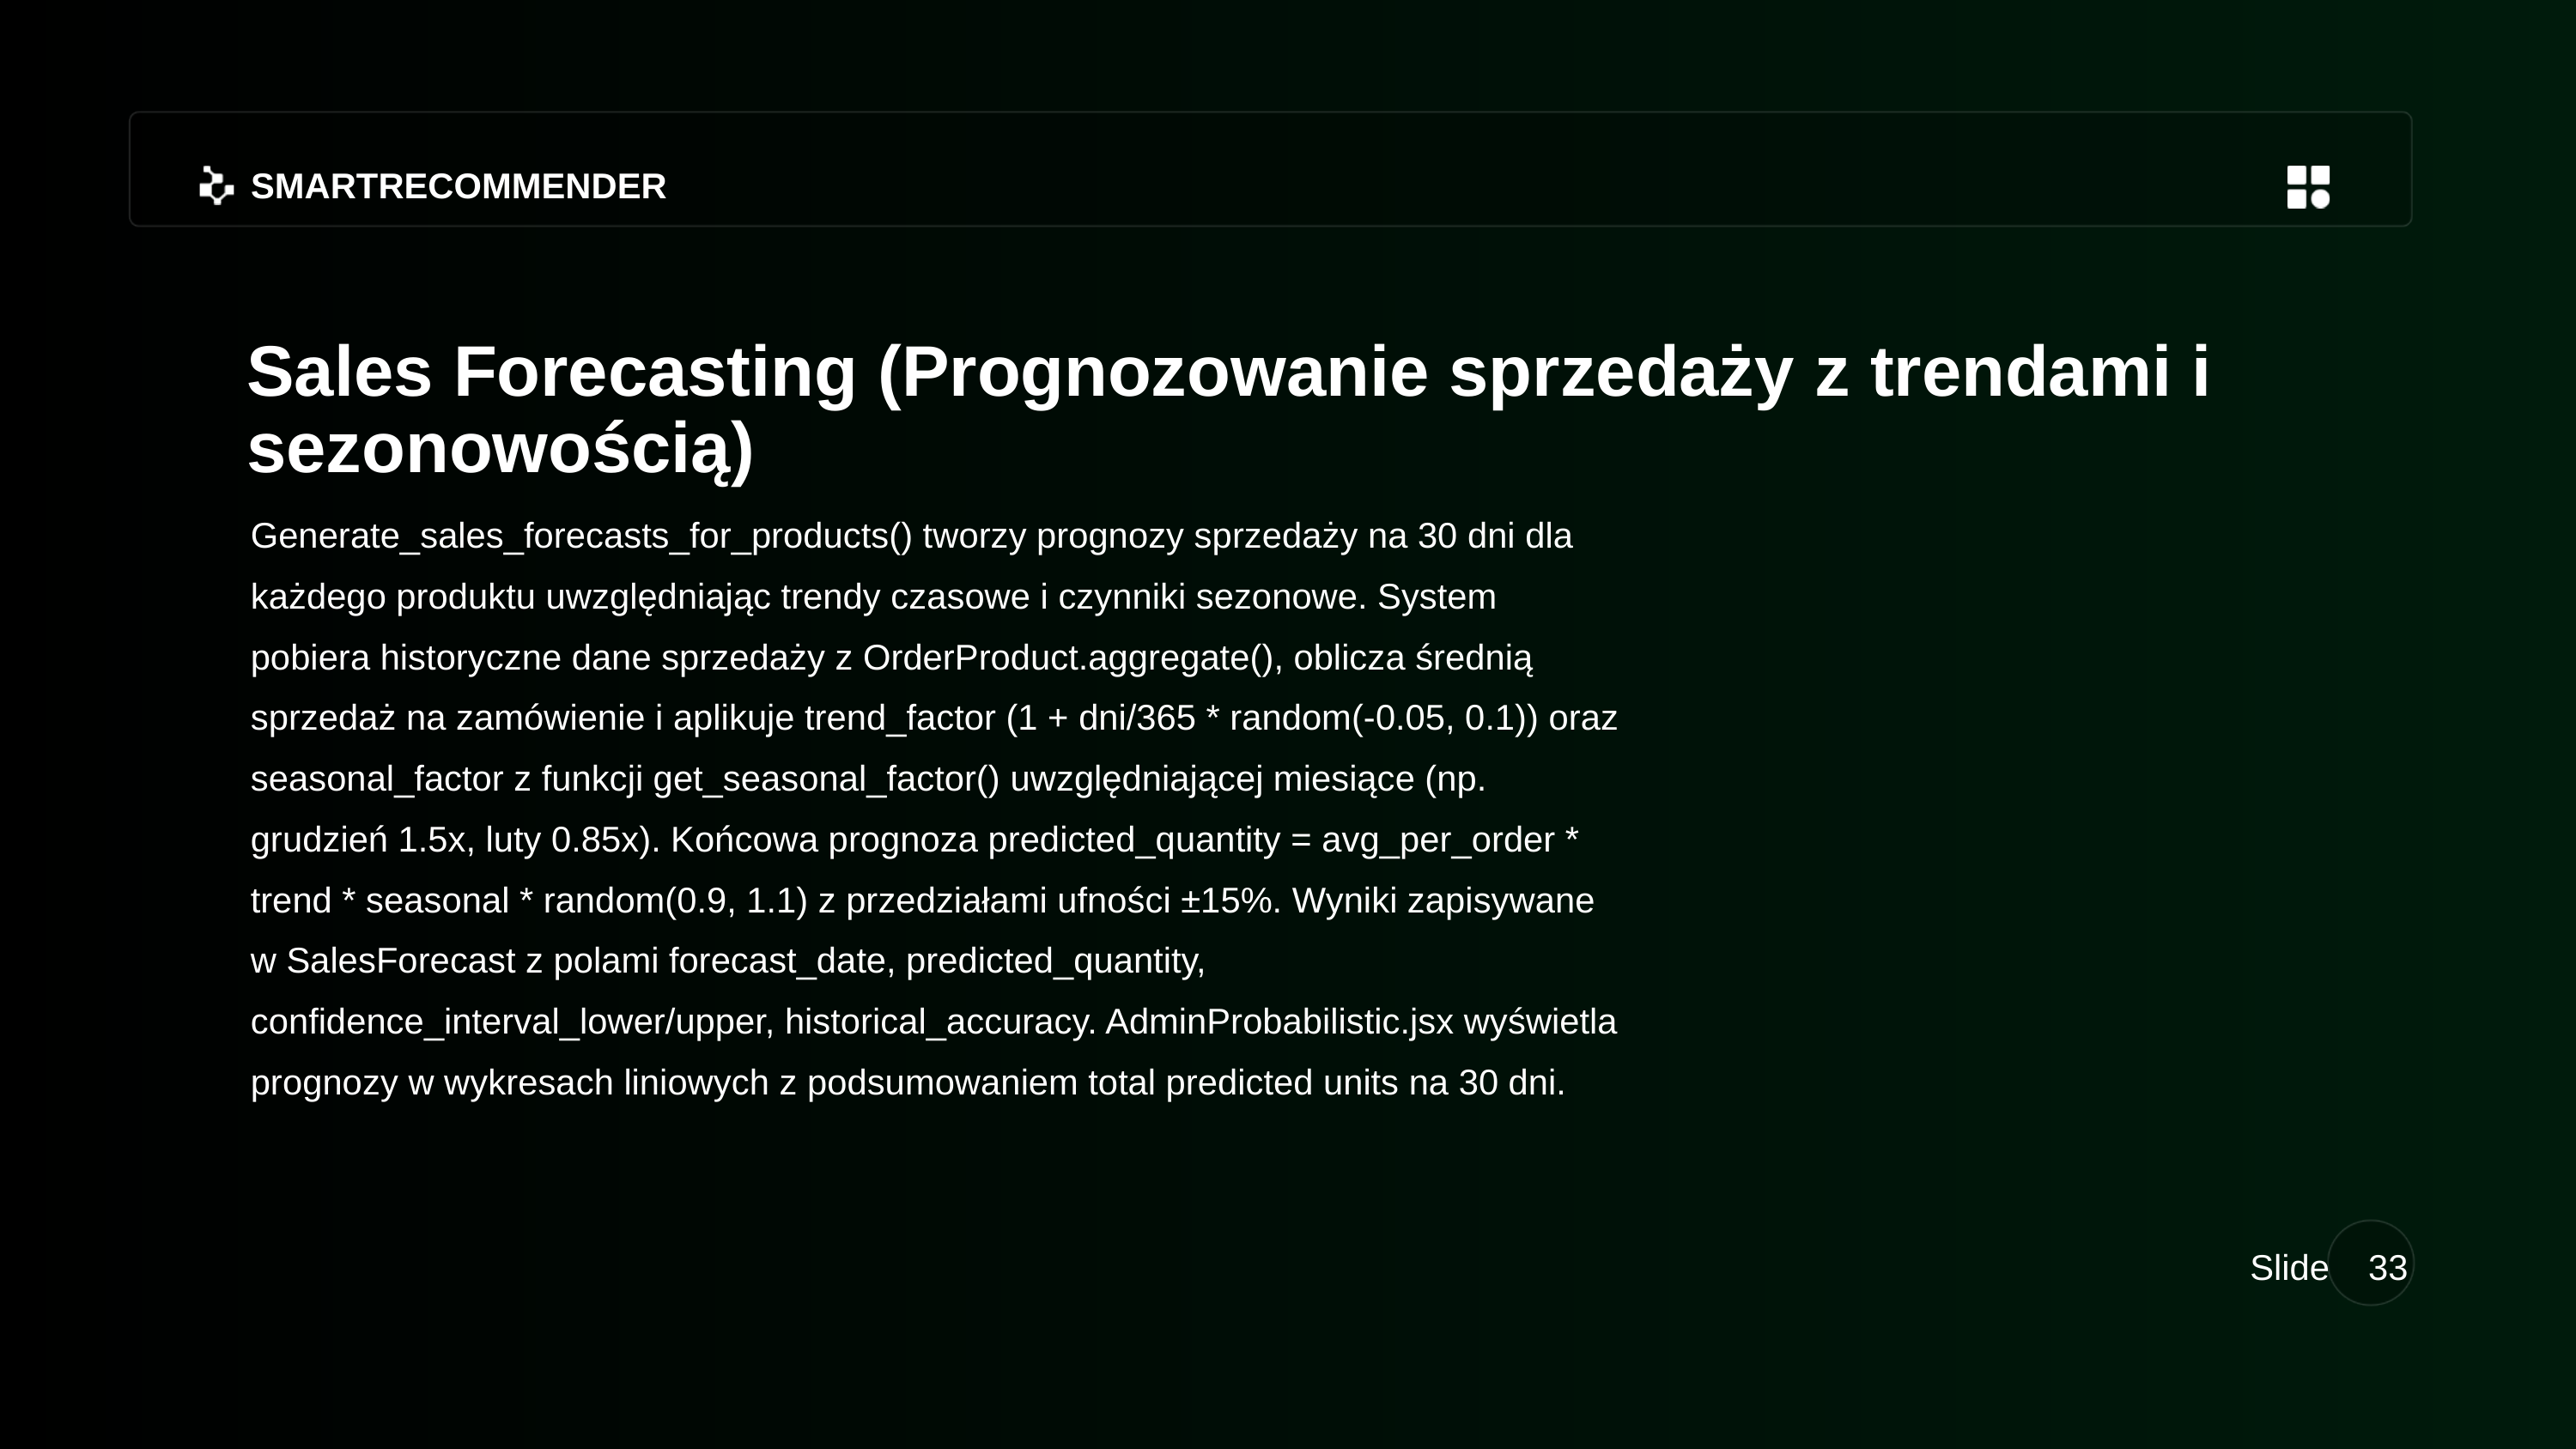

SMARTRECOMMENDER
Sales Forecasting (Prognozowanie sprzedaży z trendami i sezonowością)
Generate_sales_forecasts_for_products() tworzy prognozy sprzedaży na 30 dni dla każdego produktu uwzględniając trendy czasowe i czynniki sezonowe. System pobiera historyczne dane sprzedaży z OrderProduct.aggregate(), oblicza średnią sprzedaż na zamówienie i aplikuje trend_factor (1 + dni/365 * random(-0.05, 0.1)) oraz seasonal_factor z funkcji get_seasonal_factor() uwzględniającej miesiące (np. grudzień 1.5x, luty 0.85x). Końcowa prognoza predicted_quantity = avg_per_order * trend * seasonal * random(0.9, 1.1) z przedziałami ufności ±15%. Wyniki zapisywane w SalesForecast z polami forecast_date, predicted_quantity, confidence_interval_lower/upper, historical_accuracy. AdminProbabilistic.jsx wyświetla prognozy w wykresach liniowych z podsumowaniem total predicted units na 30 dni.

Slide
33